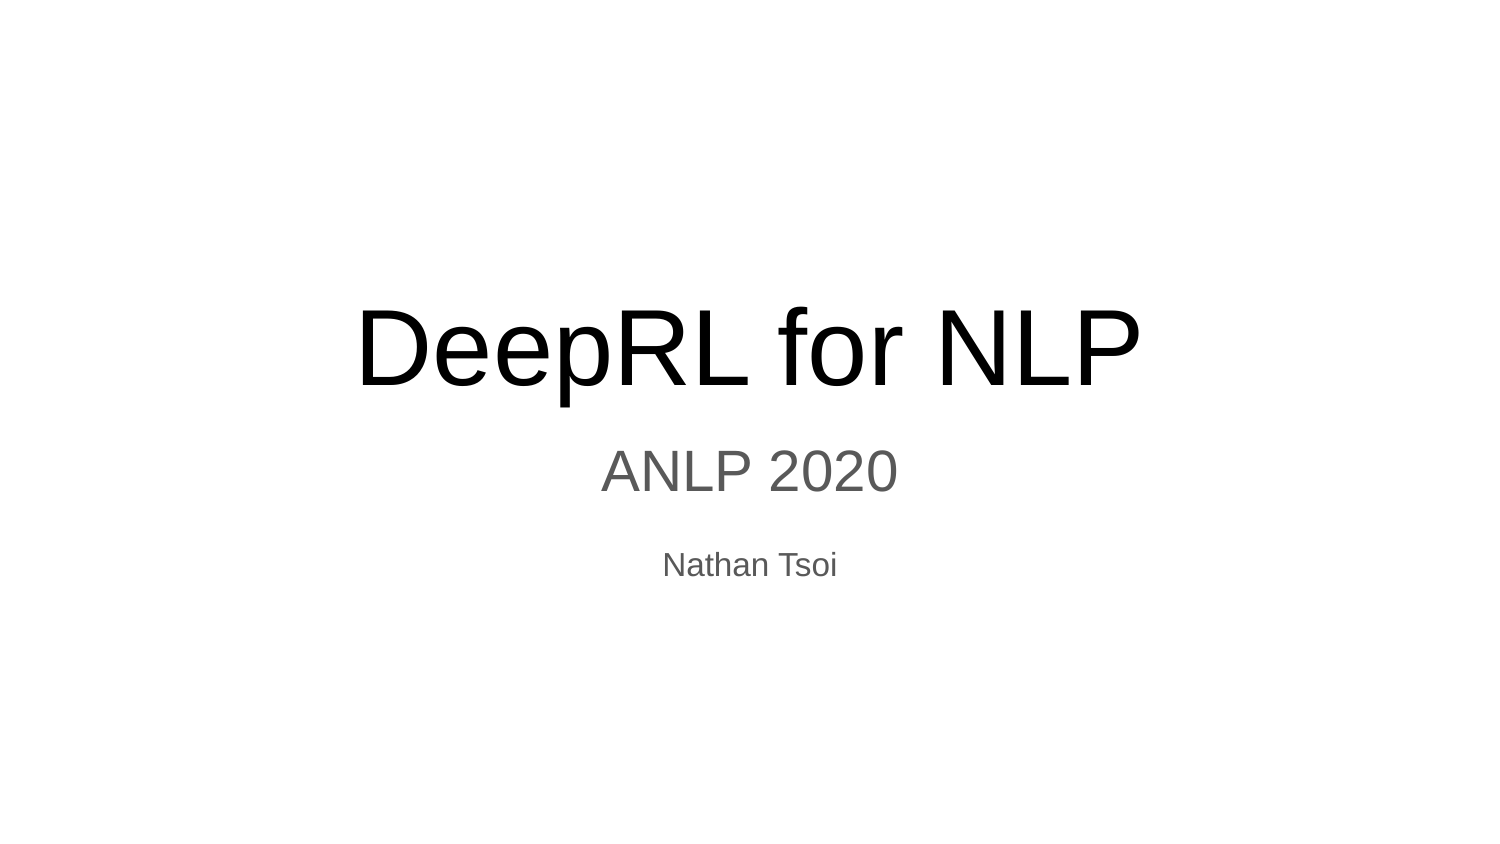

# DeepRL for NLP
ANLP 2020

Nathan Tsoi